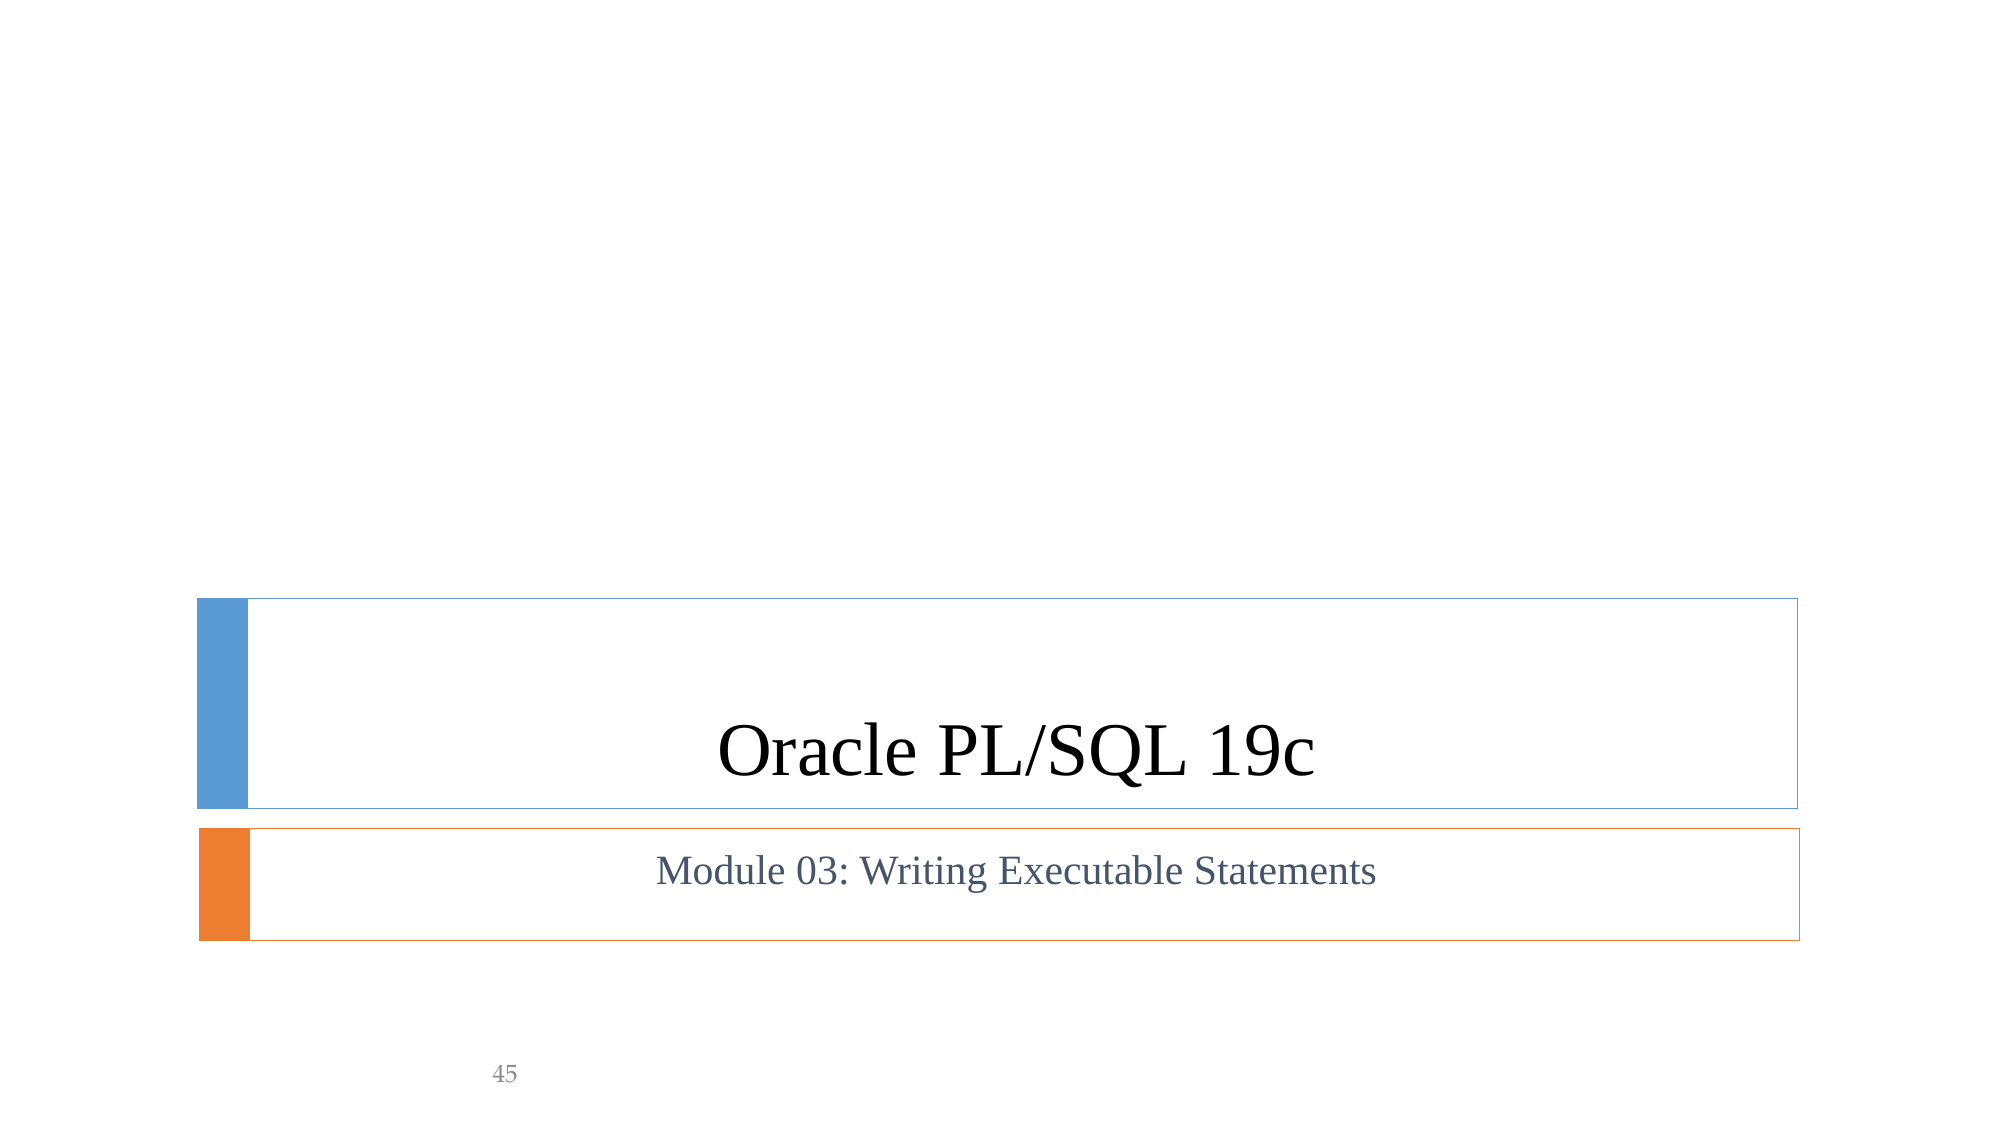

# Oracle PL/SQL 19c
Module 03: Writing Executable Statements
45